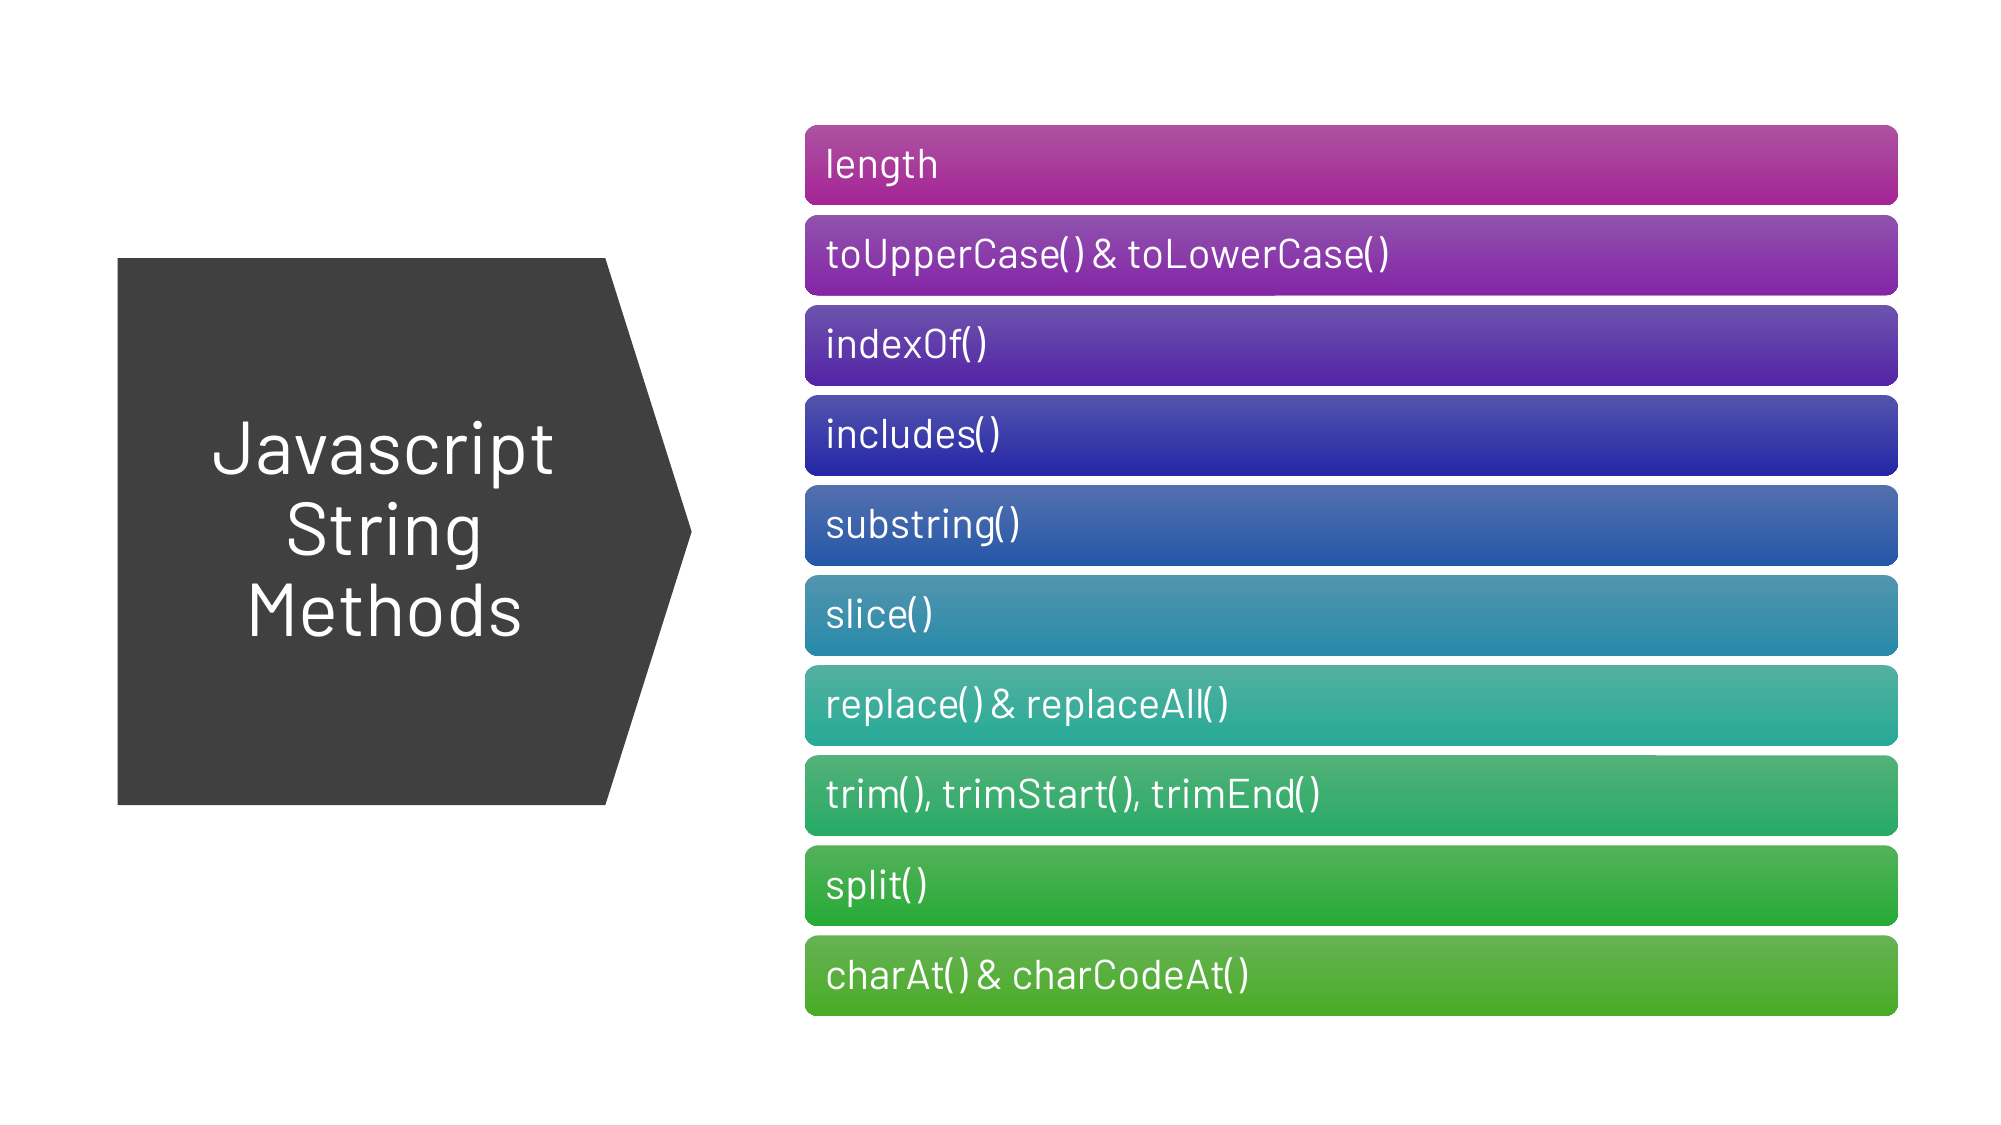

length
toUpperCase() & toLowerCase()
indexOf()
includes()
substring()
slice()
replace() & replaceAll()
trim(), trimStart(), trimEnd()
split()
charAt() & charCodeAt()

# Javascript String Methods